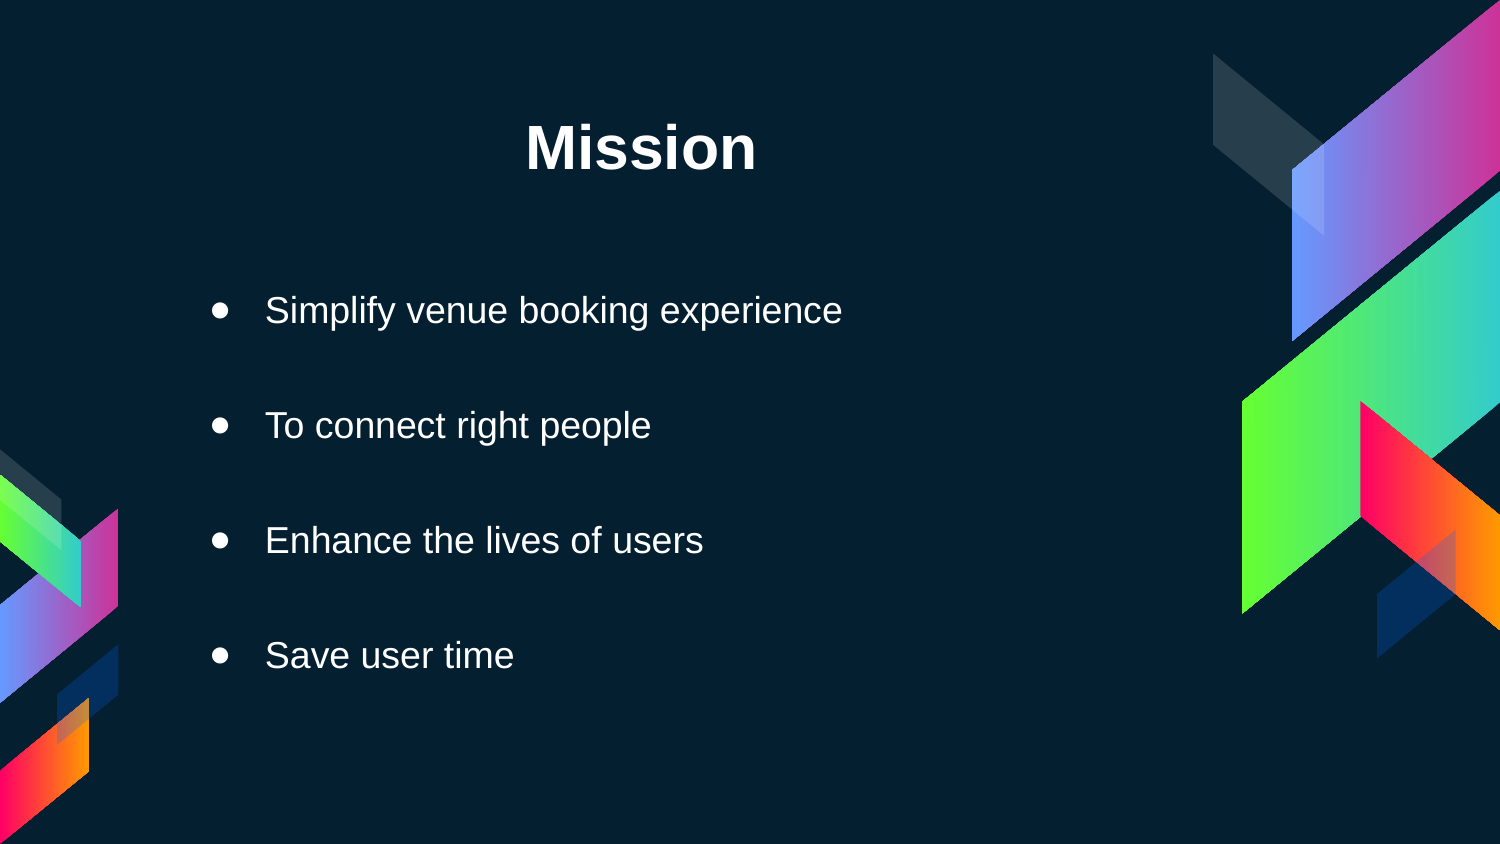

# Mission
Simplify venue booking experience

To connect right people

Enhance the lives of users

Save user time